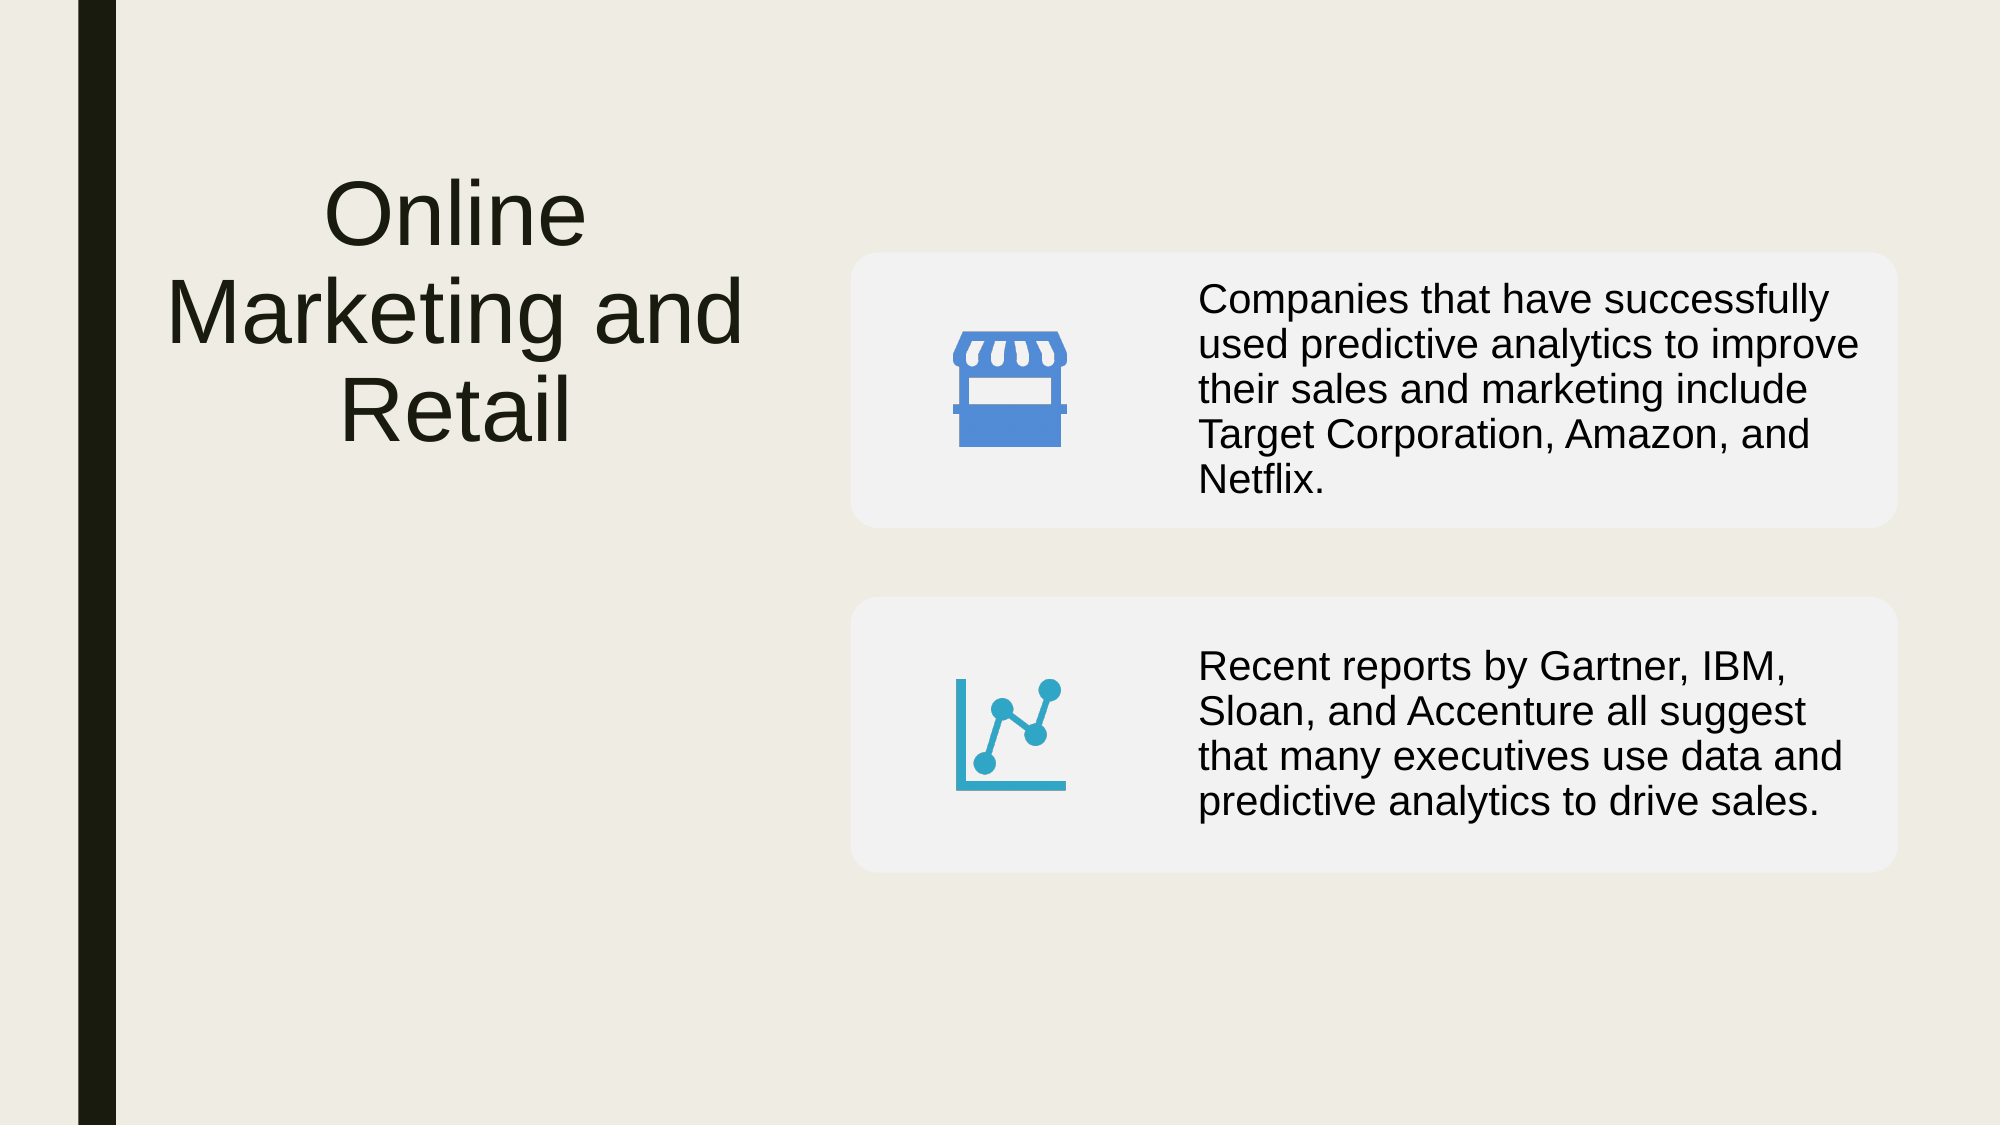

Companies that have successfully used predictive analytics to improve their sales and marketing include Target Corporation, Amazon, and Netflix.
Recent reports by Gartner, IBM, Sloan, and Accenture all suggest that many executives use data and predictive analytics to drive sales.
# Online Marketing and Retail